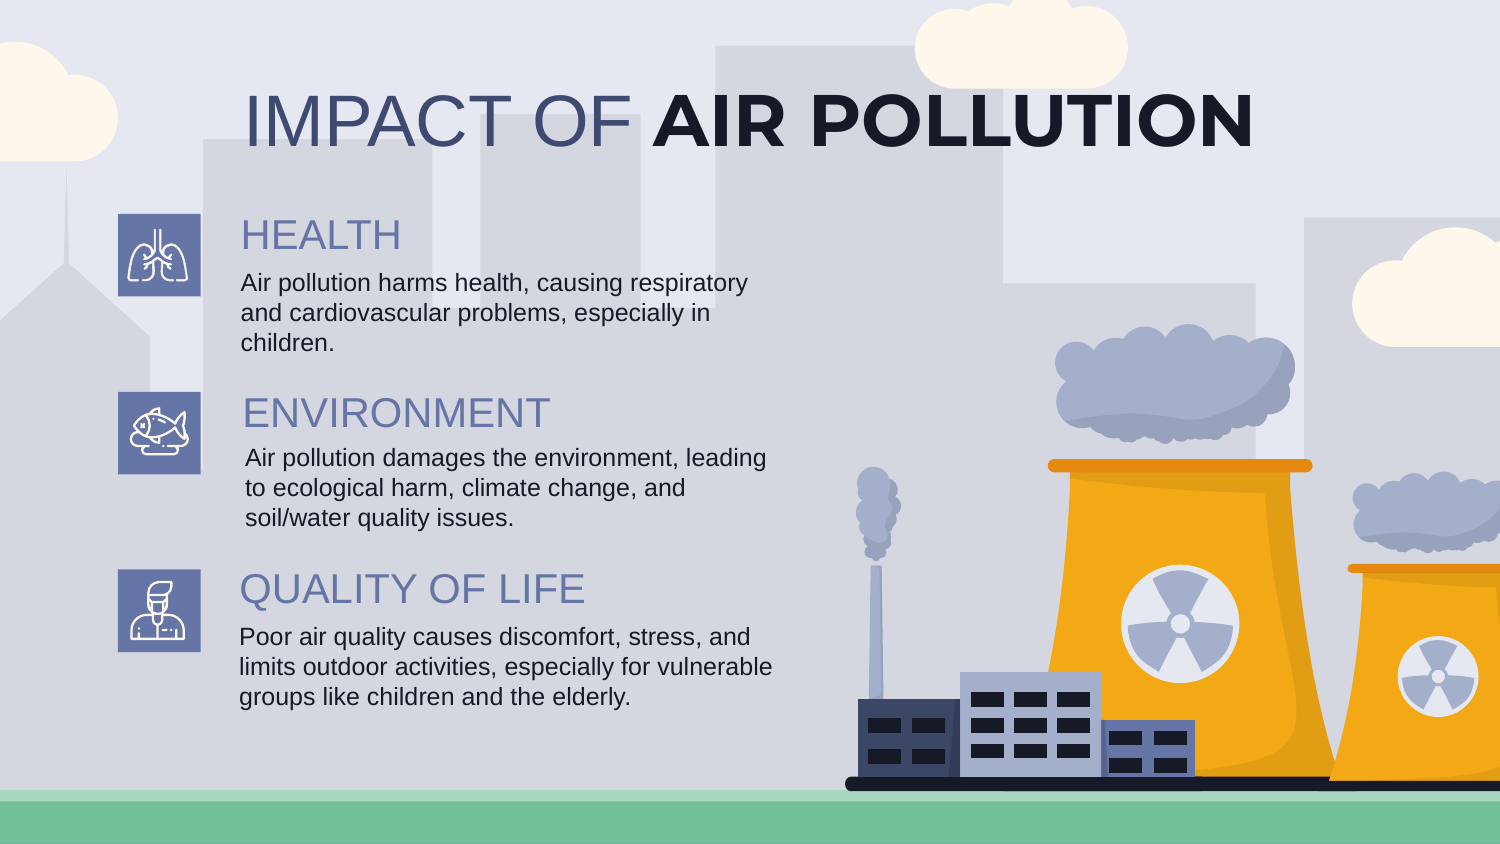

# IMPACT OF AIR POLLUTION
HEALTH

Air pollution harms health, causing respiratory and cardiovascular problems, especially in children.

ENVIRONMENT

Air pollution damages the environment, leading to ecological harm, climate change, and soil/water quality issues.

QUALITY OF LIFE

Poor air quality causes discomfort, stress, and limits outdoor activities, especially for vulnerable groups like children and the elderly.